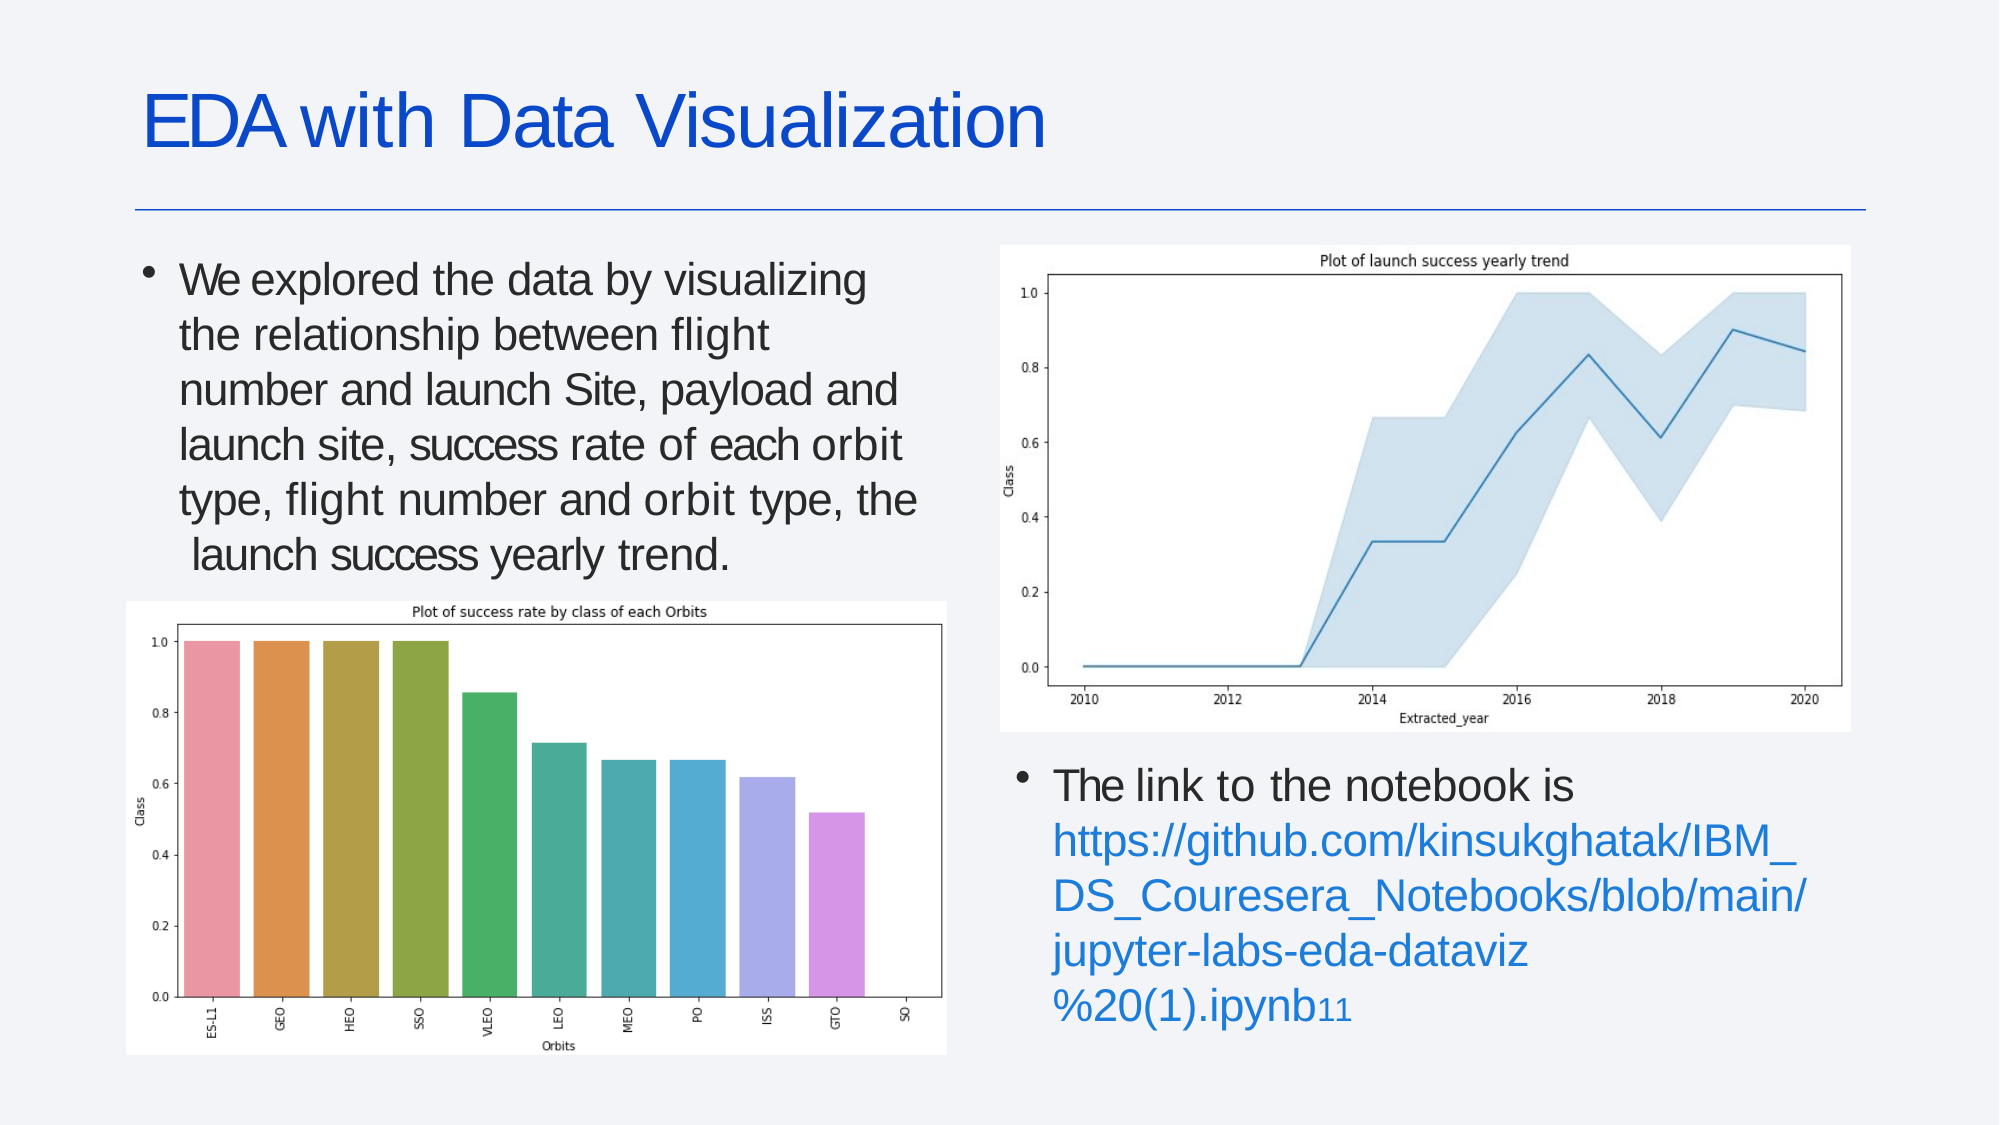

# EDA with Data Visualization

We explored the data by visualizing  the relationship between flight  number and launch Site, payload and  launch site, success rate of each orbit  type, flight number and orbit type, the  launch success yearly trend.

The link to the notebook is  https://github.com/kinsukghatak/IBM_DS_Couresera_Notebooks/blob/main/jupyter-labs-eda-dataviz%20(1).ipynb11